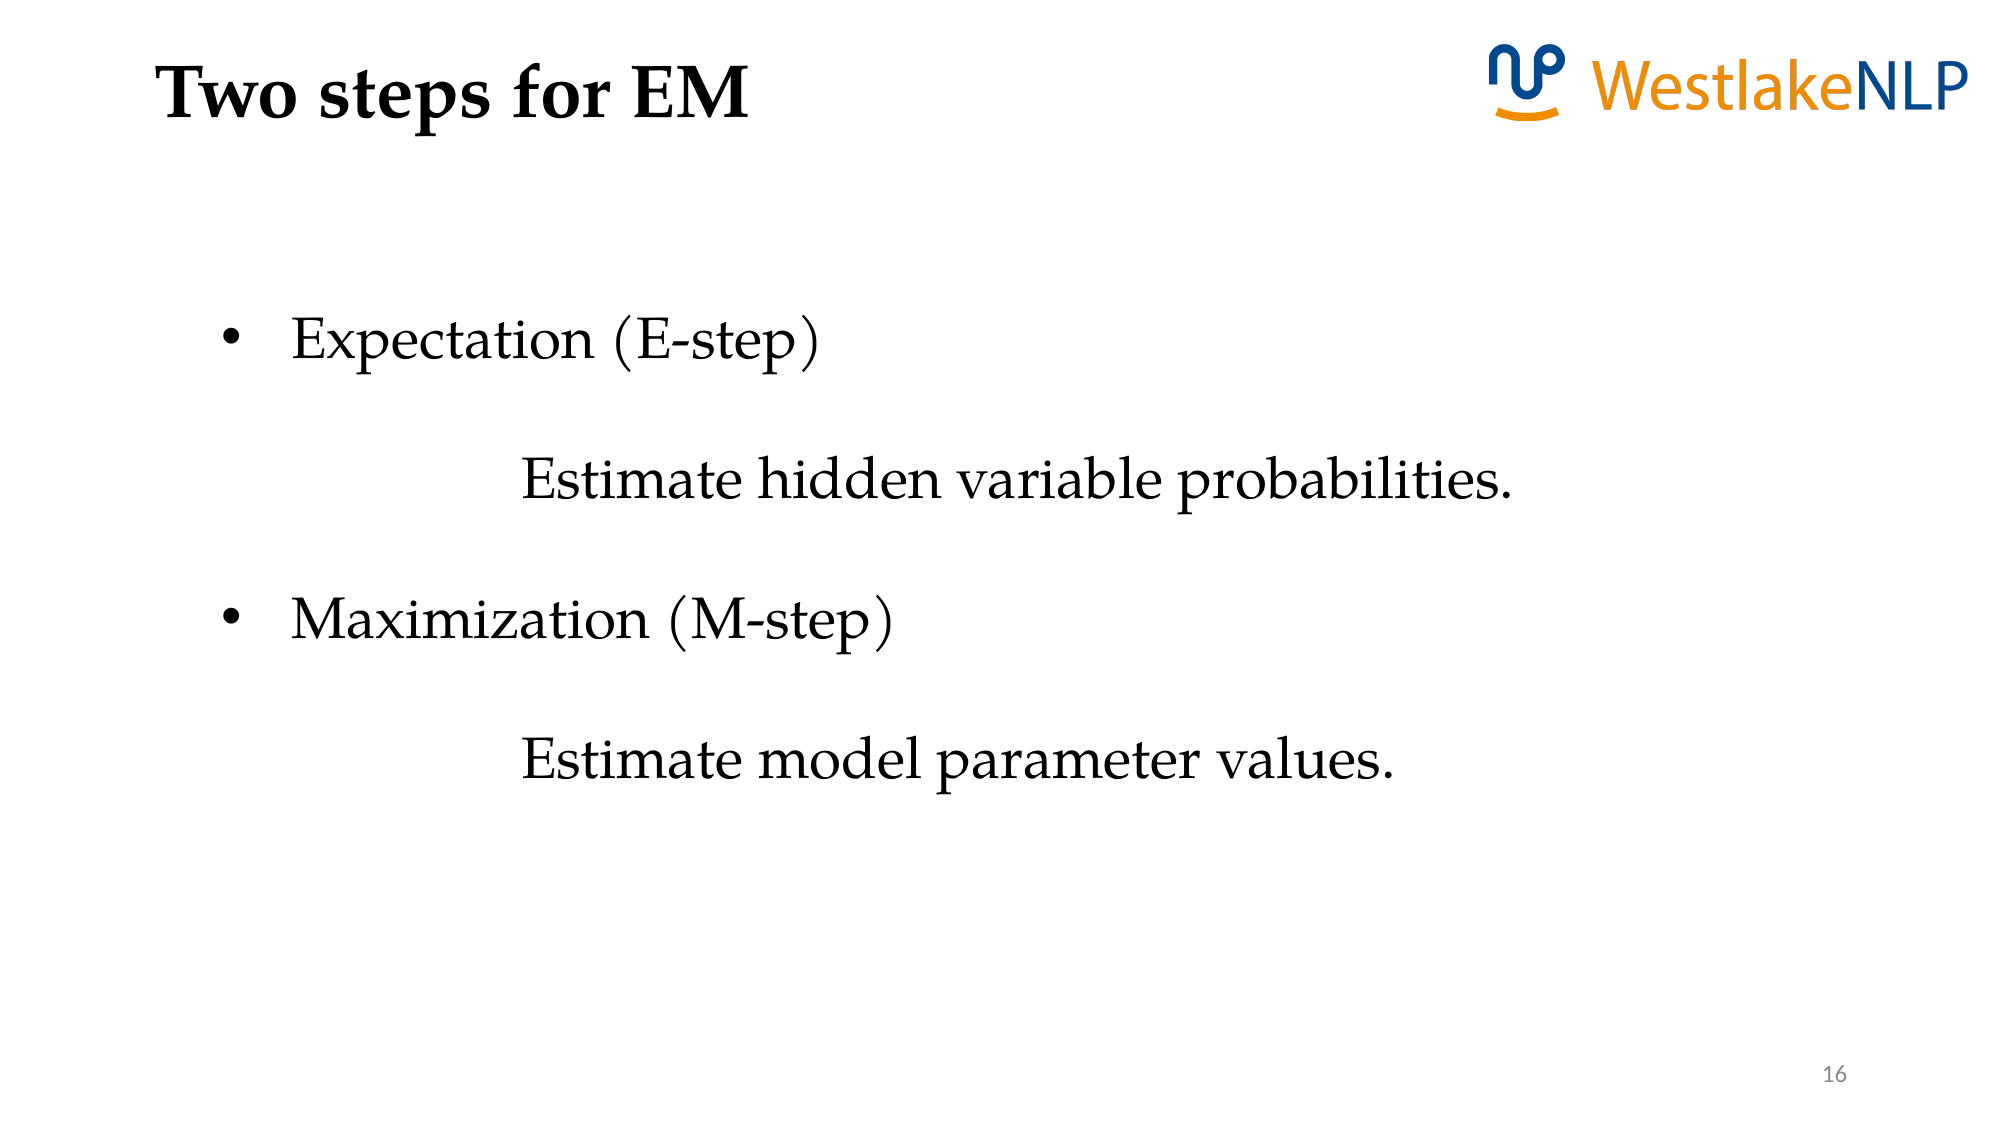

Two steps for EM
Expectation (E-step)
		Estimate hidden variable probabilities.
Maximization (M-step)
		Estimate model parameter values.
16